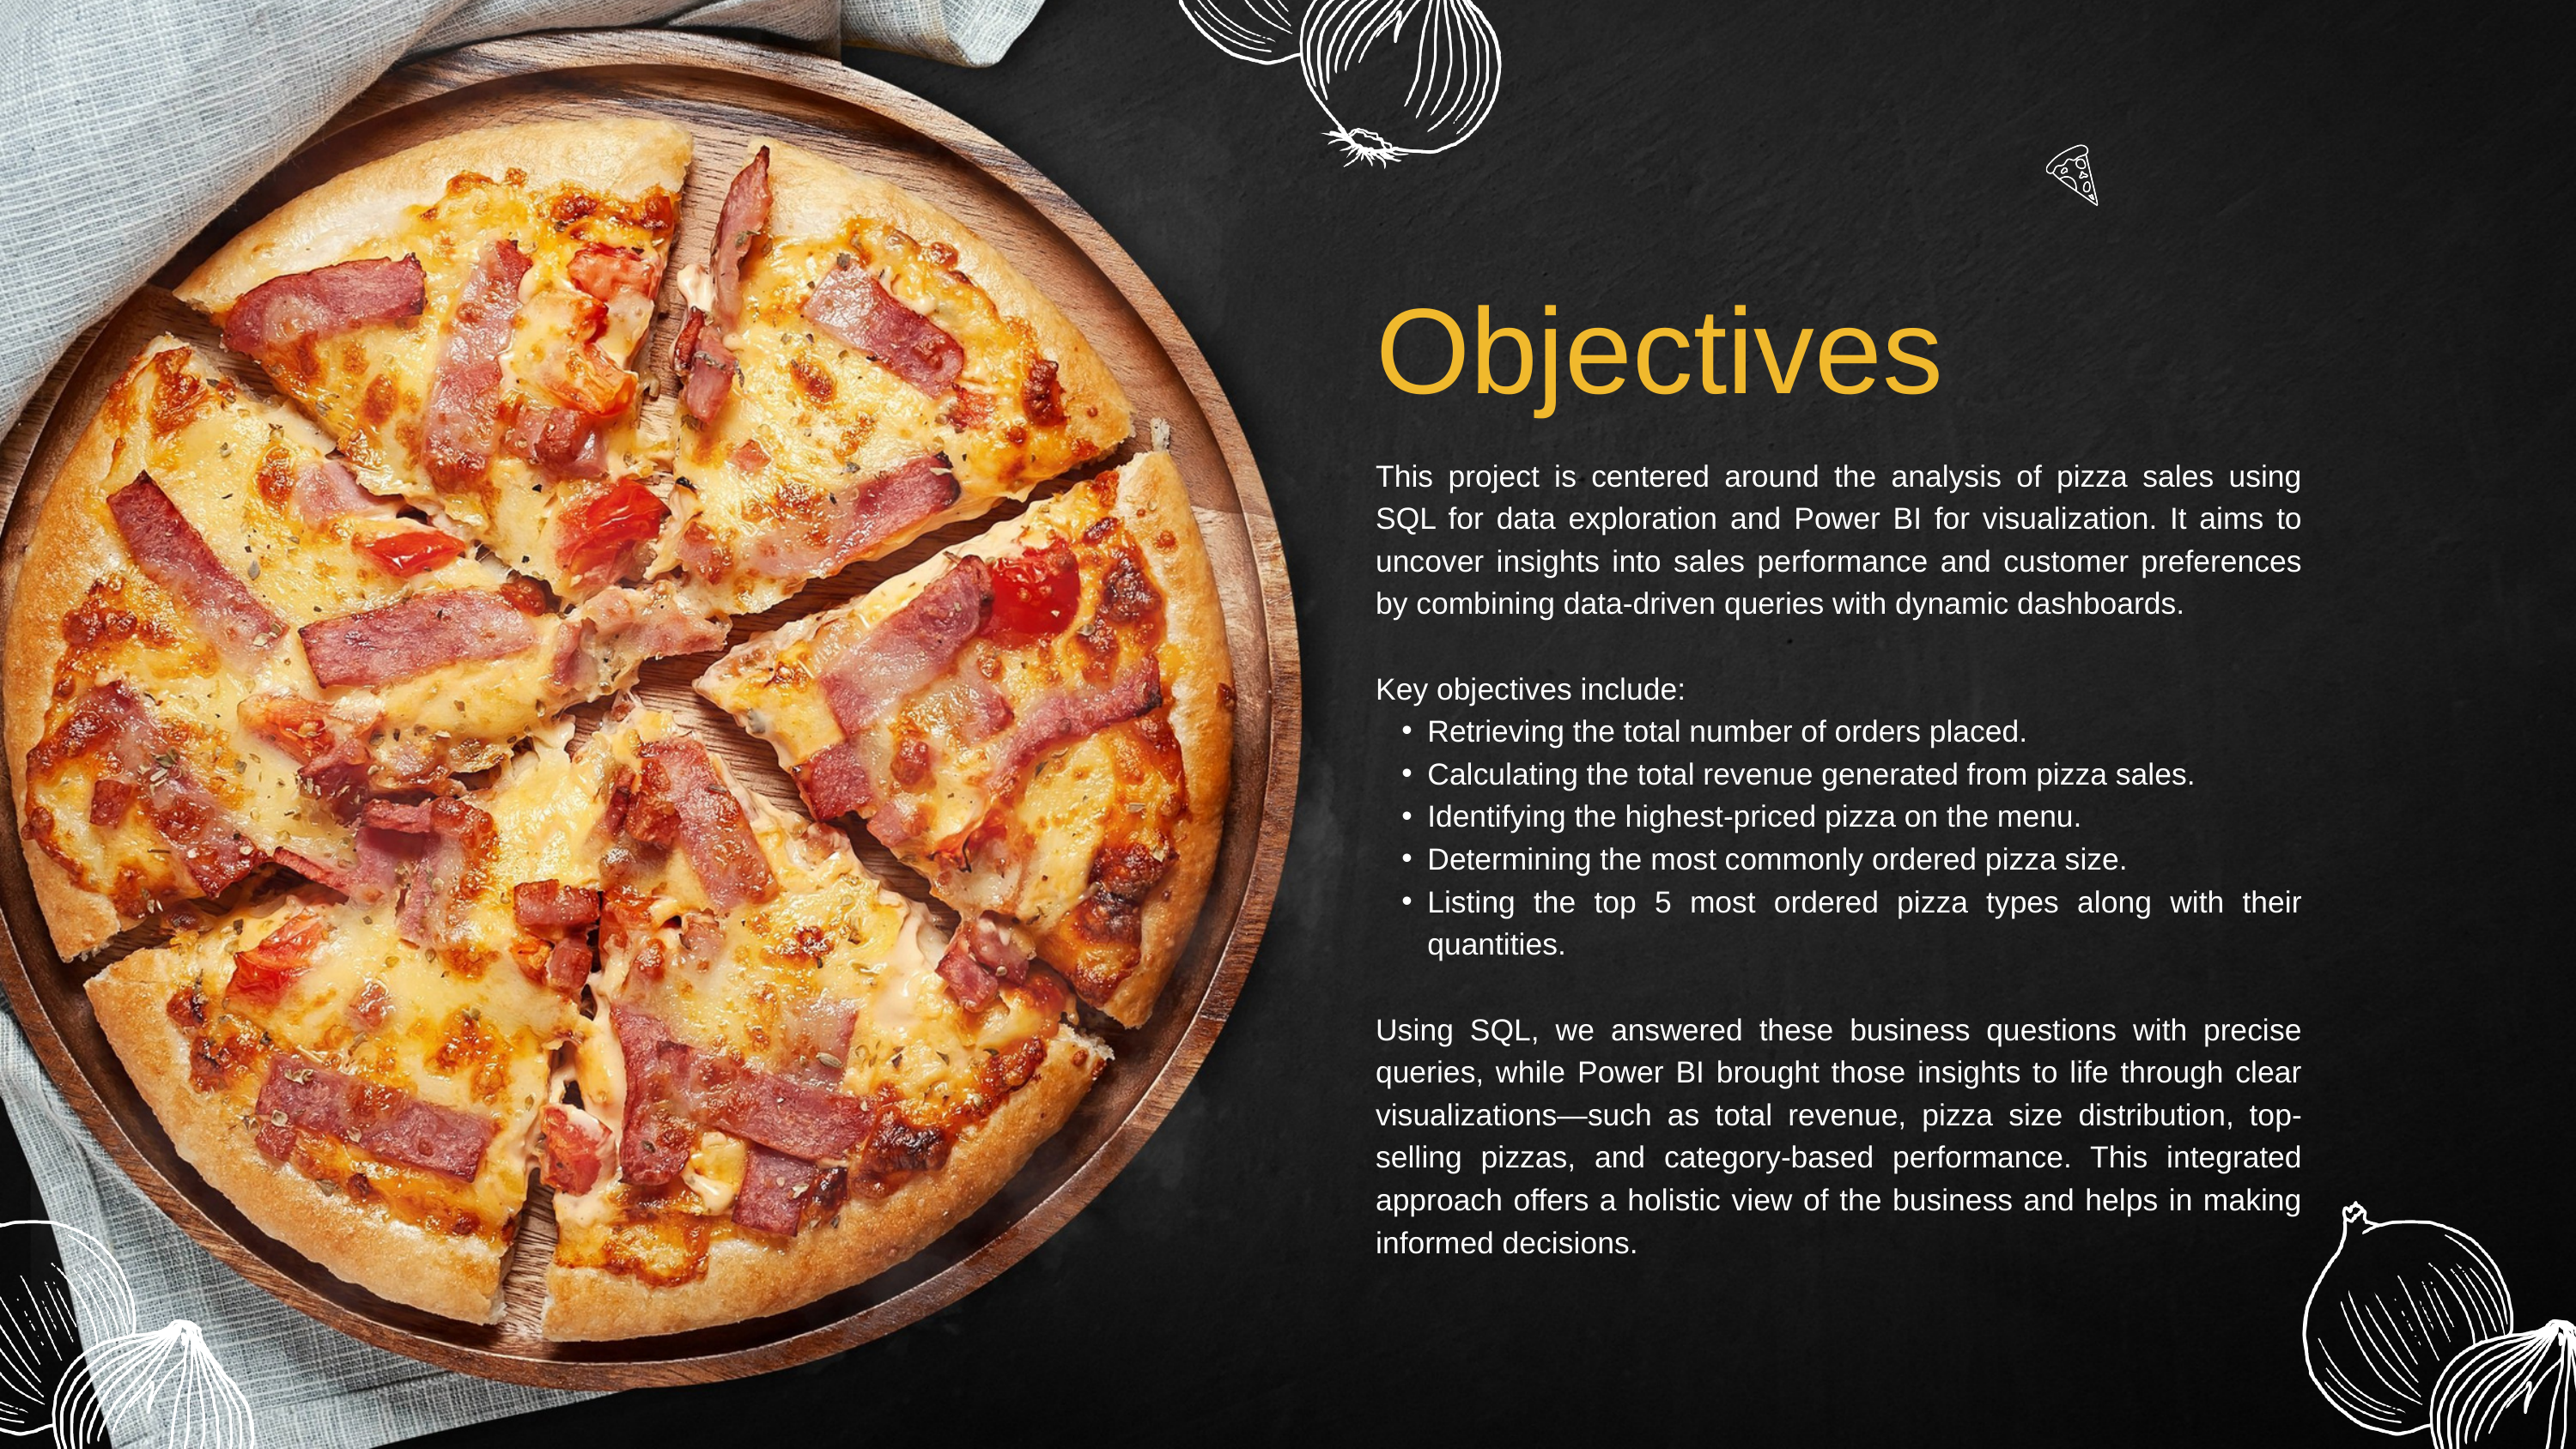

Objectives
This project is centered around the analysis of pizza sales using SQL for data exploration and Power BI for visualization. It aims to uncover insights into sales performance and customer preferences by combining data-driven queries with dynamic dashboards.

Key objectives include:
Retrieving the total number of orders placed.
Calculating the total revenue generated from pizza sales.
Identifying the highest-priced pizza on the menu.
Determining the most commonly ordered pizza size.
Listing the top 5 most ordered pizza types along with their quantities.

Using SQL, we answered these business questions with precise queries, while Power BI brought those insights to life through clear visualizations—such as total revenue, pizza size distribution, top-selling pizzas, and category-based performance. This integrated approach offers a holistic view of the business and helps in making informed decisions.